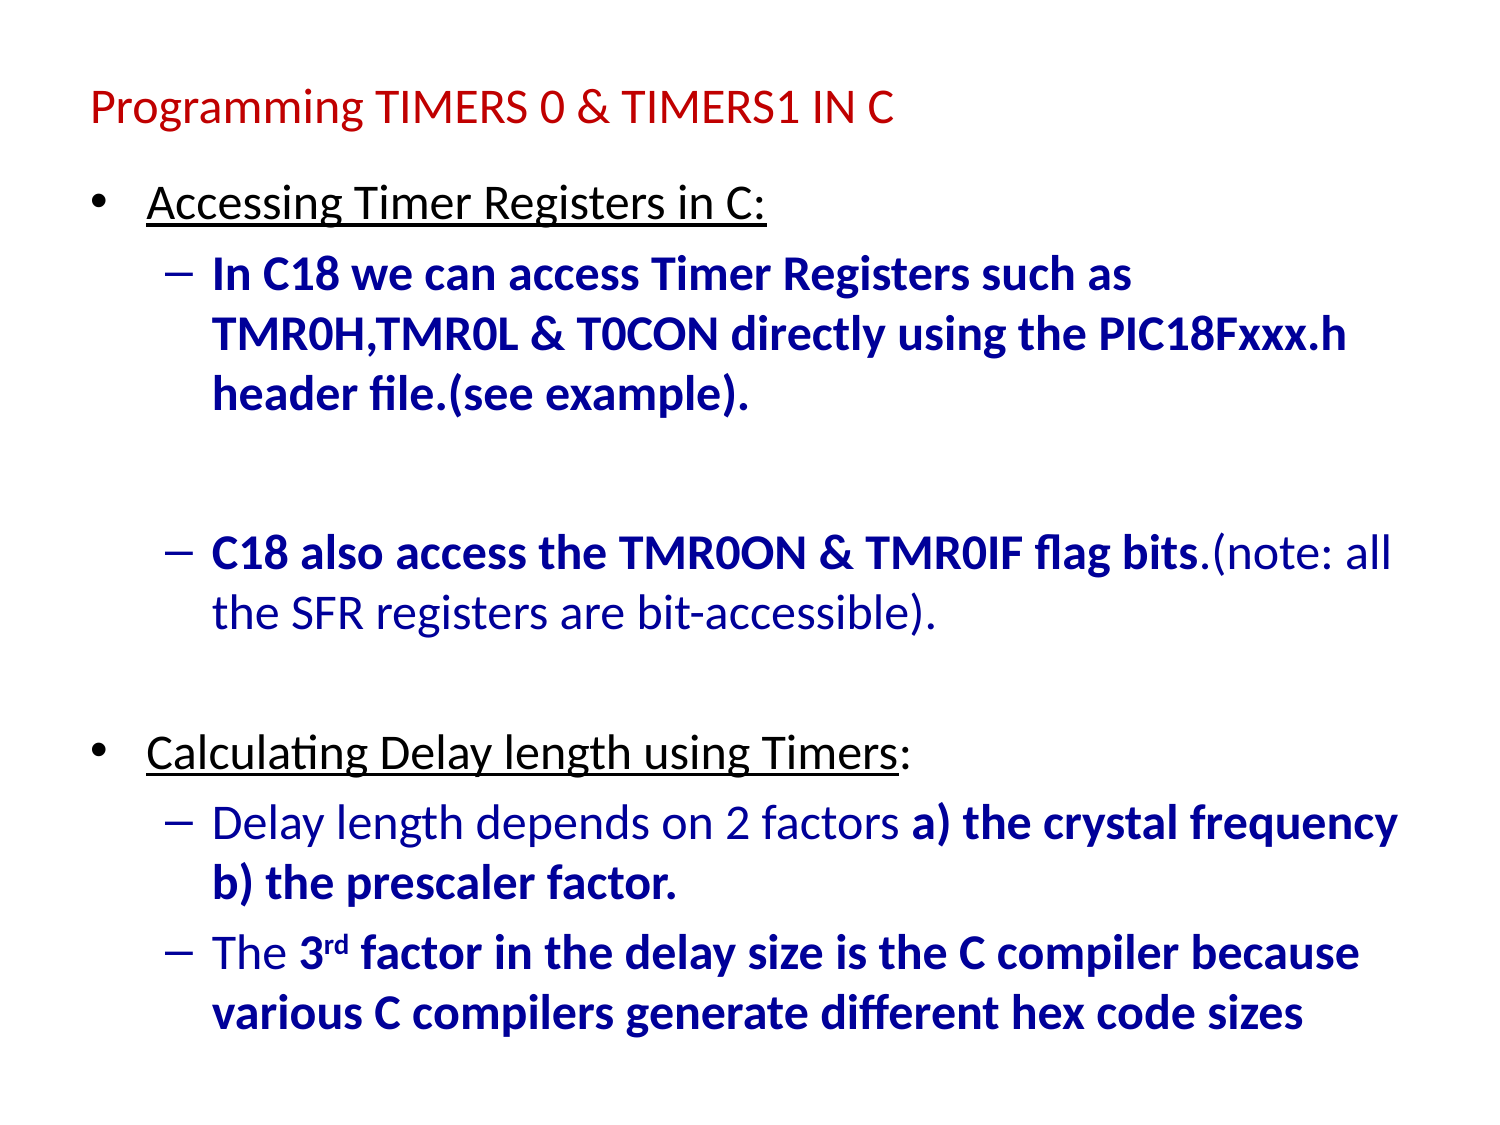

# Programming TIMERS 0 & TIMERS1 IN C
Accessing Timer Registers in C:
In C18 we can access Timer Registers such as TMR0H,TMR0L & T0CON directly using the PIC18Fxxx.h header file.(see example).

C18 also access the TMR0ON & TMR0IF flag bits.(note: all the SFR registers are bit-accessible).

Calculating Delay length using Timers:
Delay length depends on 2 factors a) the crystal frequency b) the prescaler factor.
The 3rd factor in the delay size is the C compiler because various C compilers generate different hex code sizes